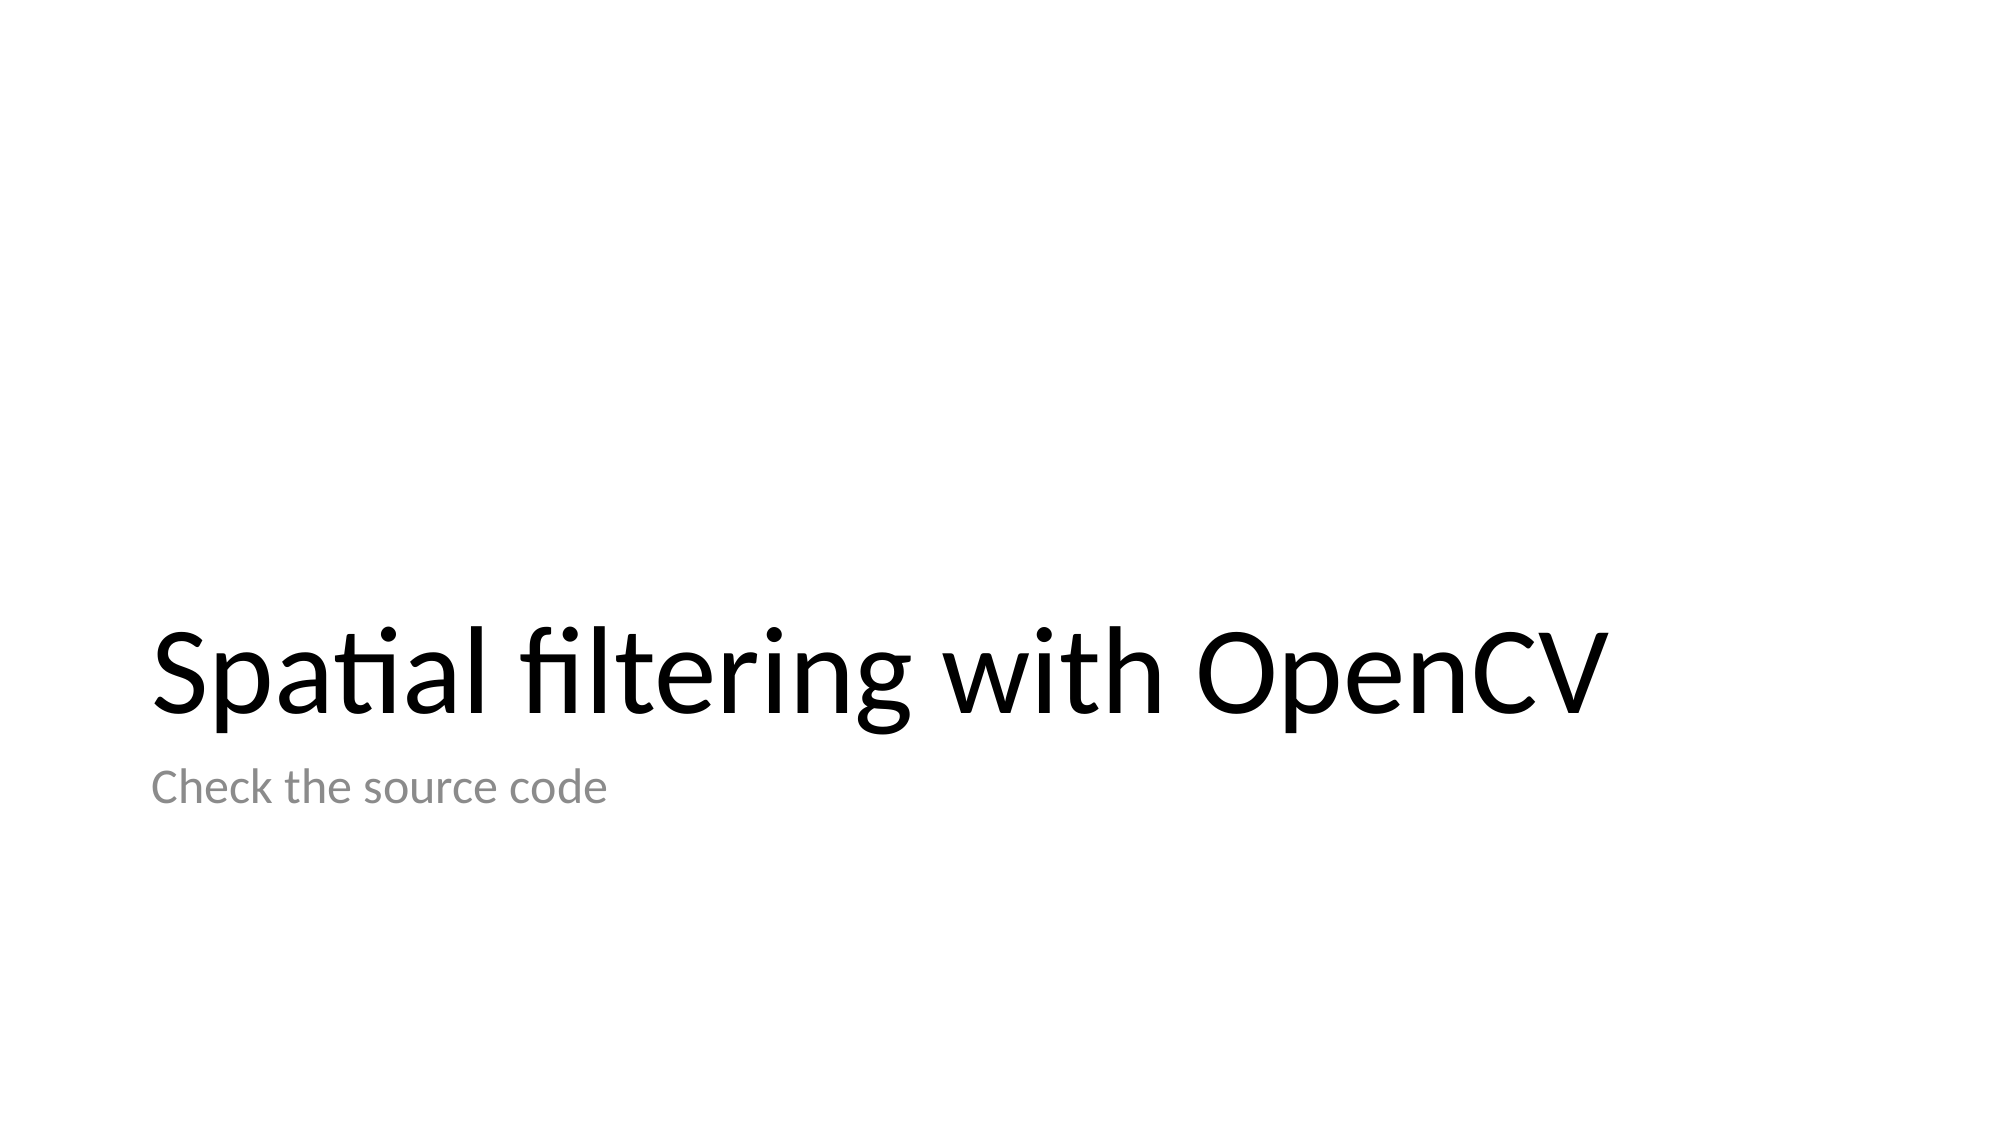

# Spatial filtering with OpenCV
Check the source code